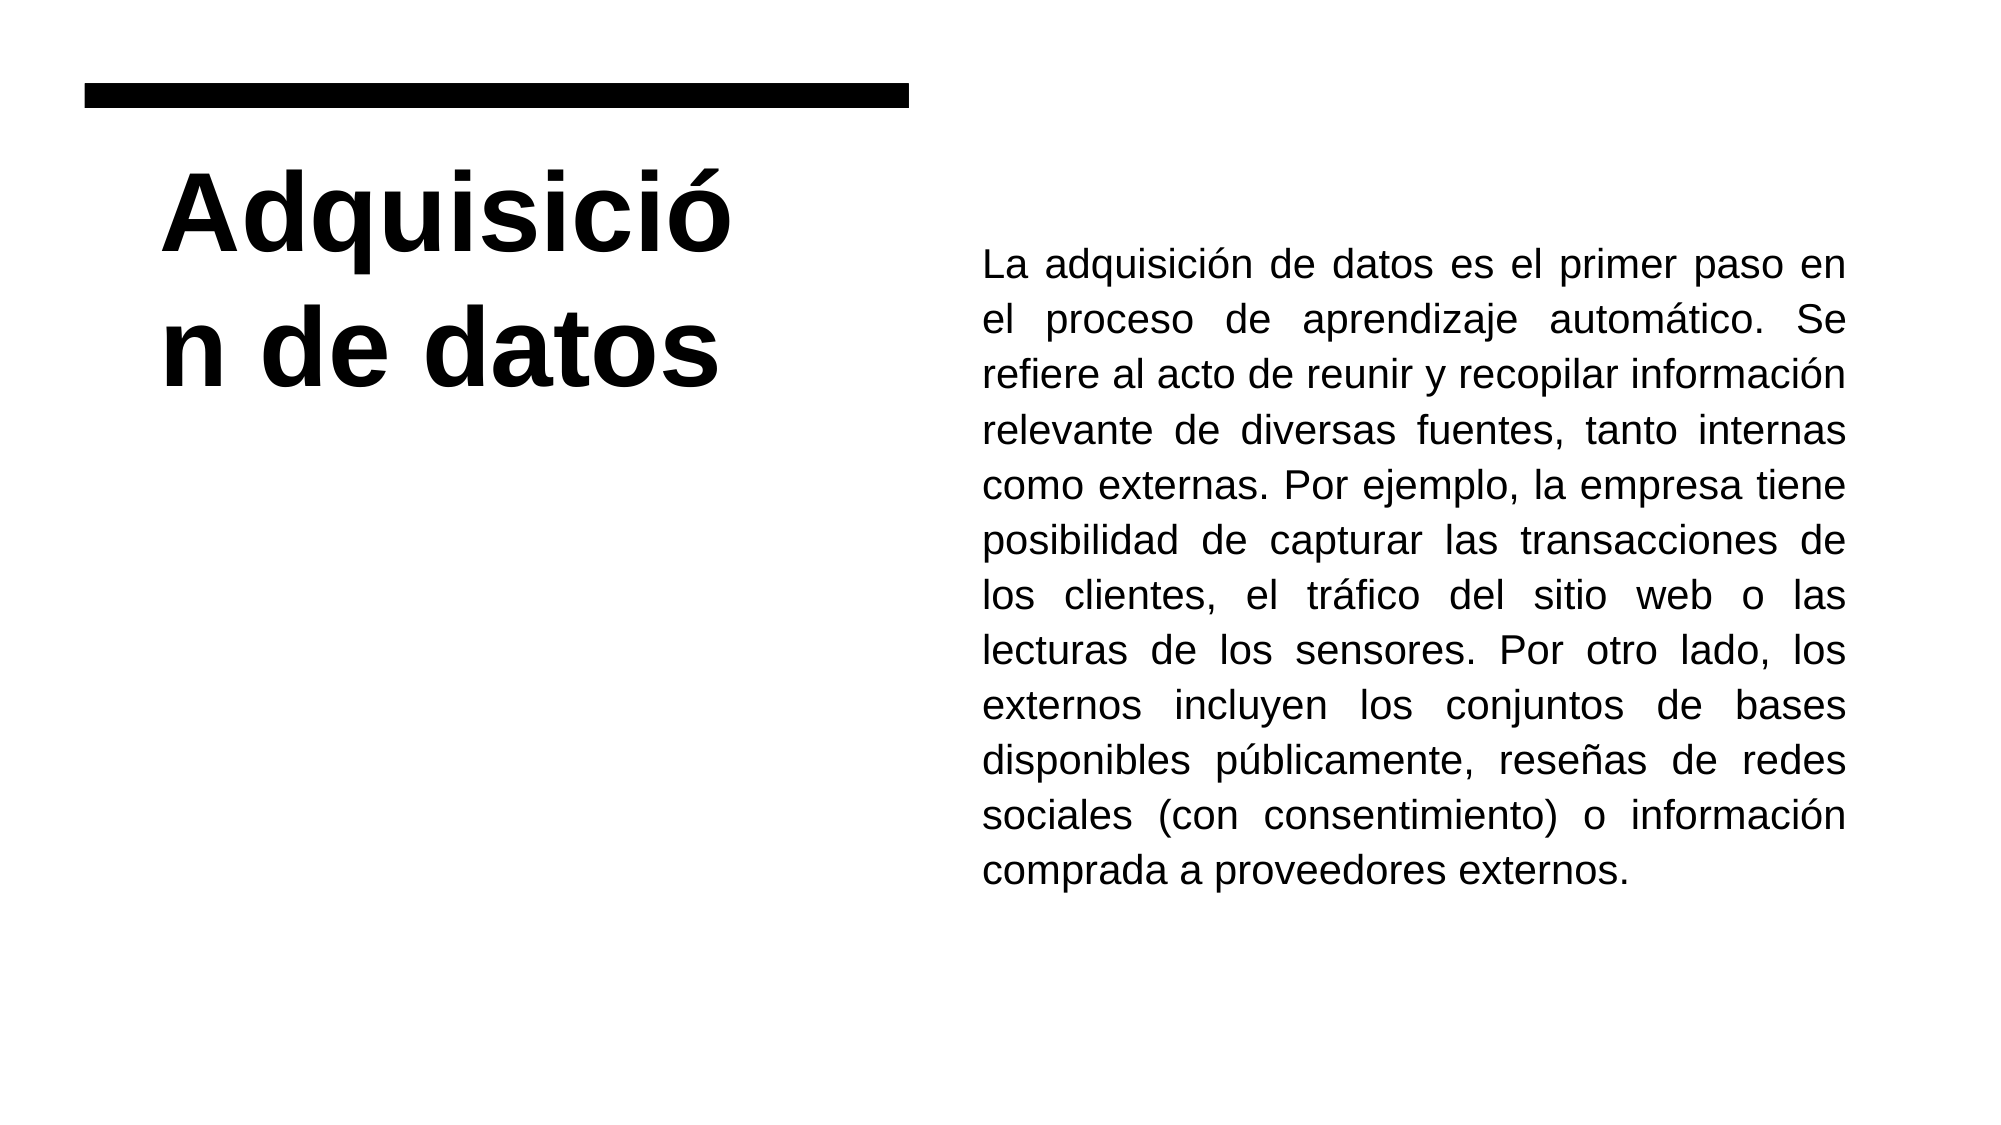

La adquisición de datos es el primer paso en el proceso de aprendizaje automático. Se refiere al acto de reunir y recopilar información relevante de diversas fuentes, tanto internas como externas. Por ejemplo, la empresa tiene posibilidad de capturar las transacciones de los clientes, el tráfico del sitio web o las lecturas de los sensores. Por otro lado, los externos incluyen los conjuntos de bases disponibles públicamente, reseñas de redes sociales (con consentimiento) o información comprada a proveedores externos.
# Adquisición de datos